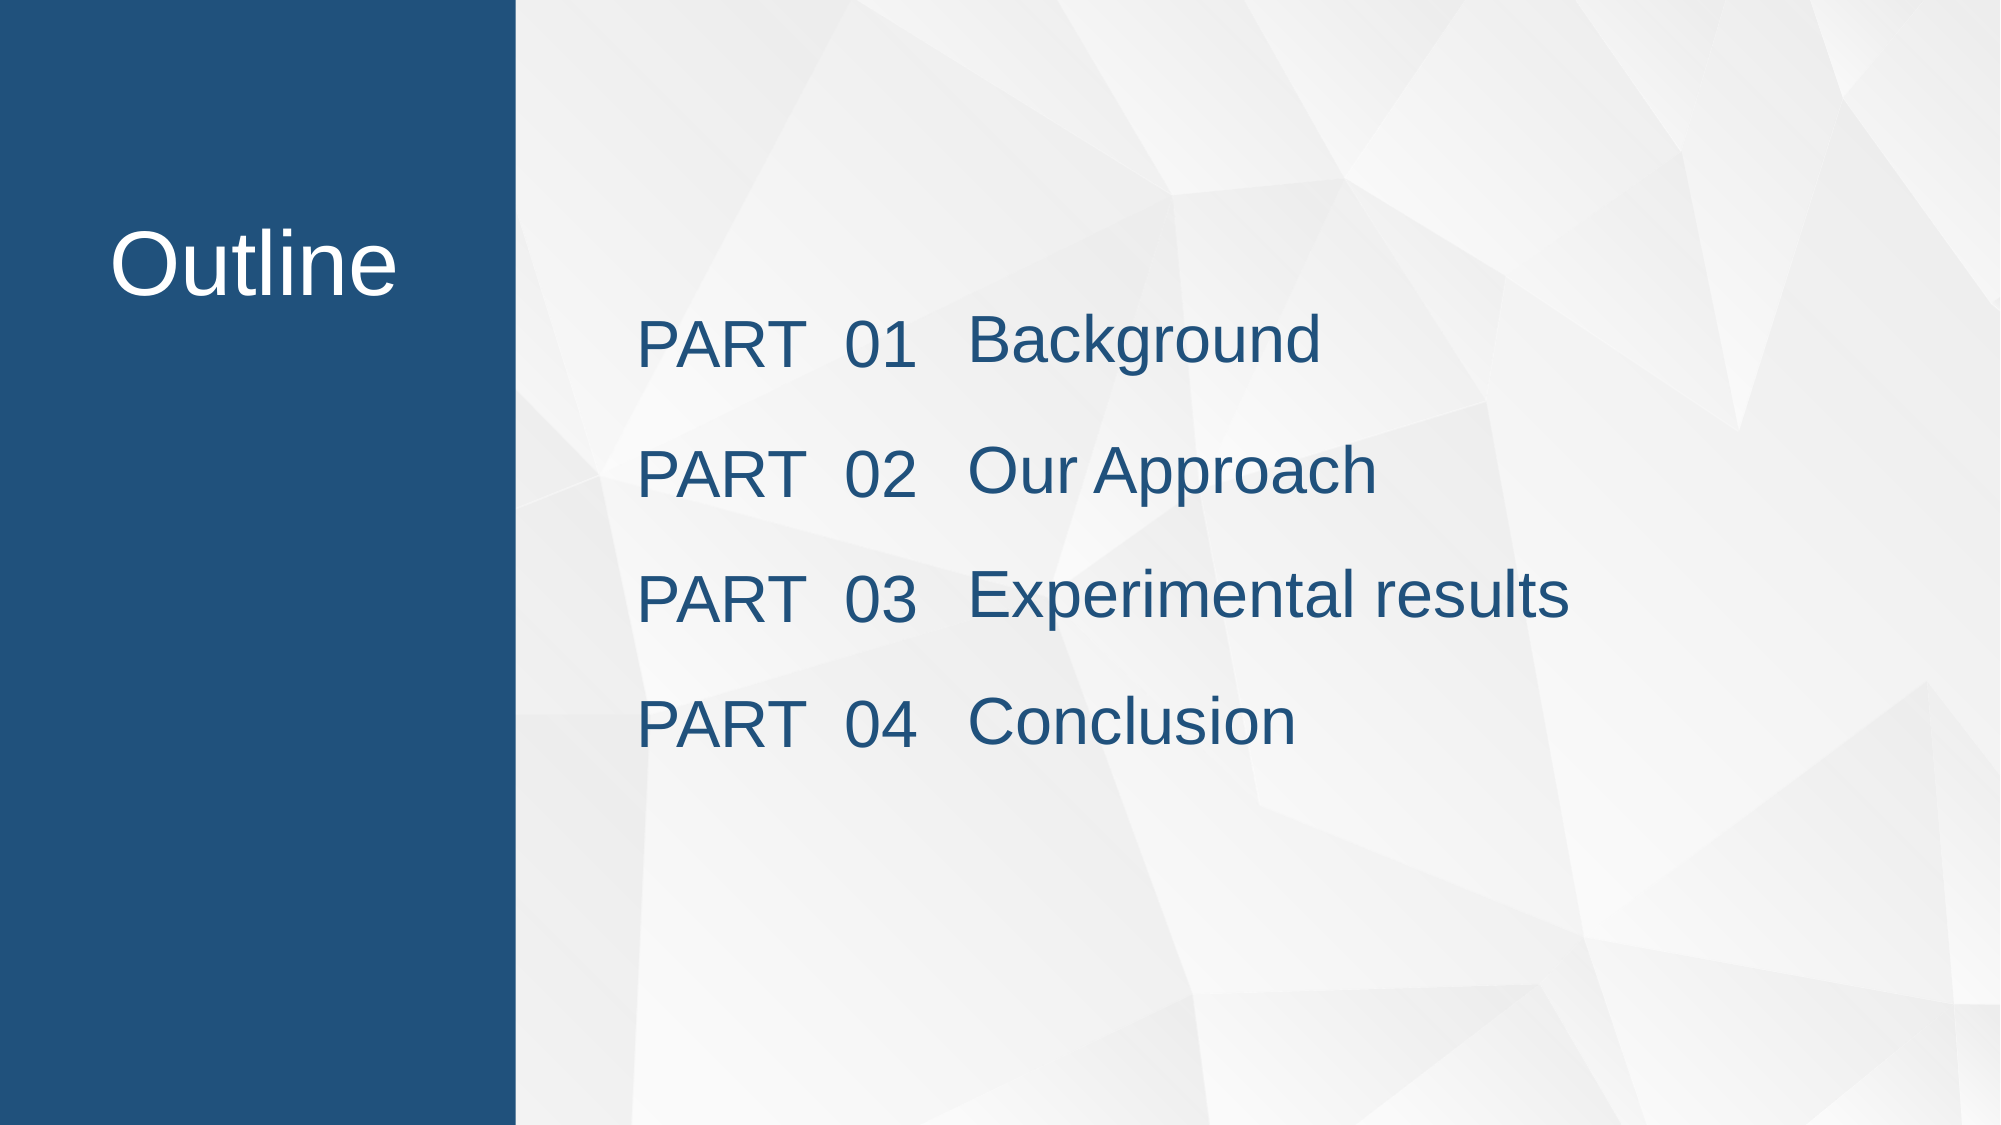

Outline
Background
PART  01
Our Approach
PART  02
Experimental results
PART  03

Conclusion
PART  04